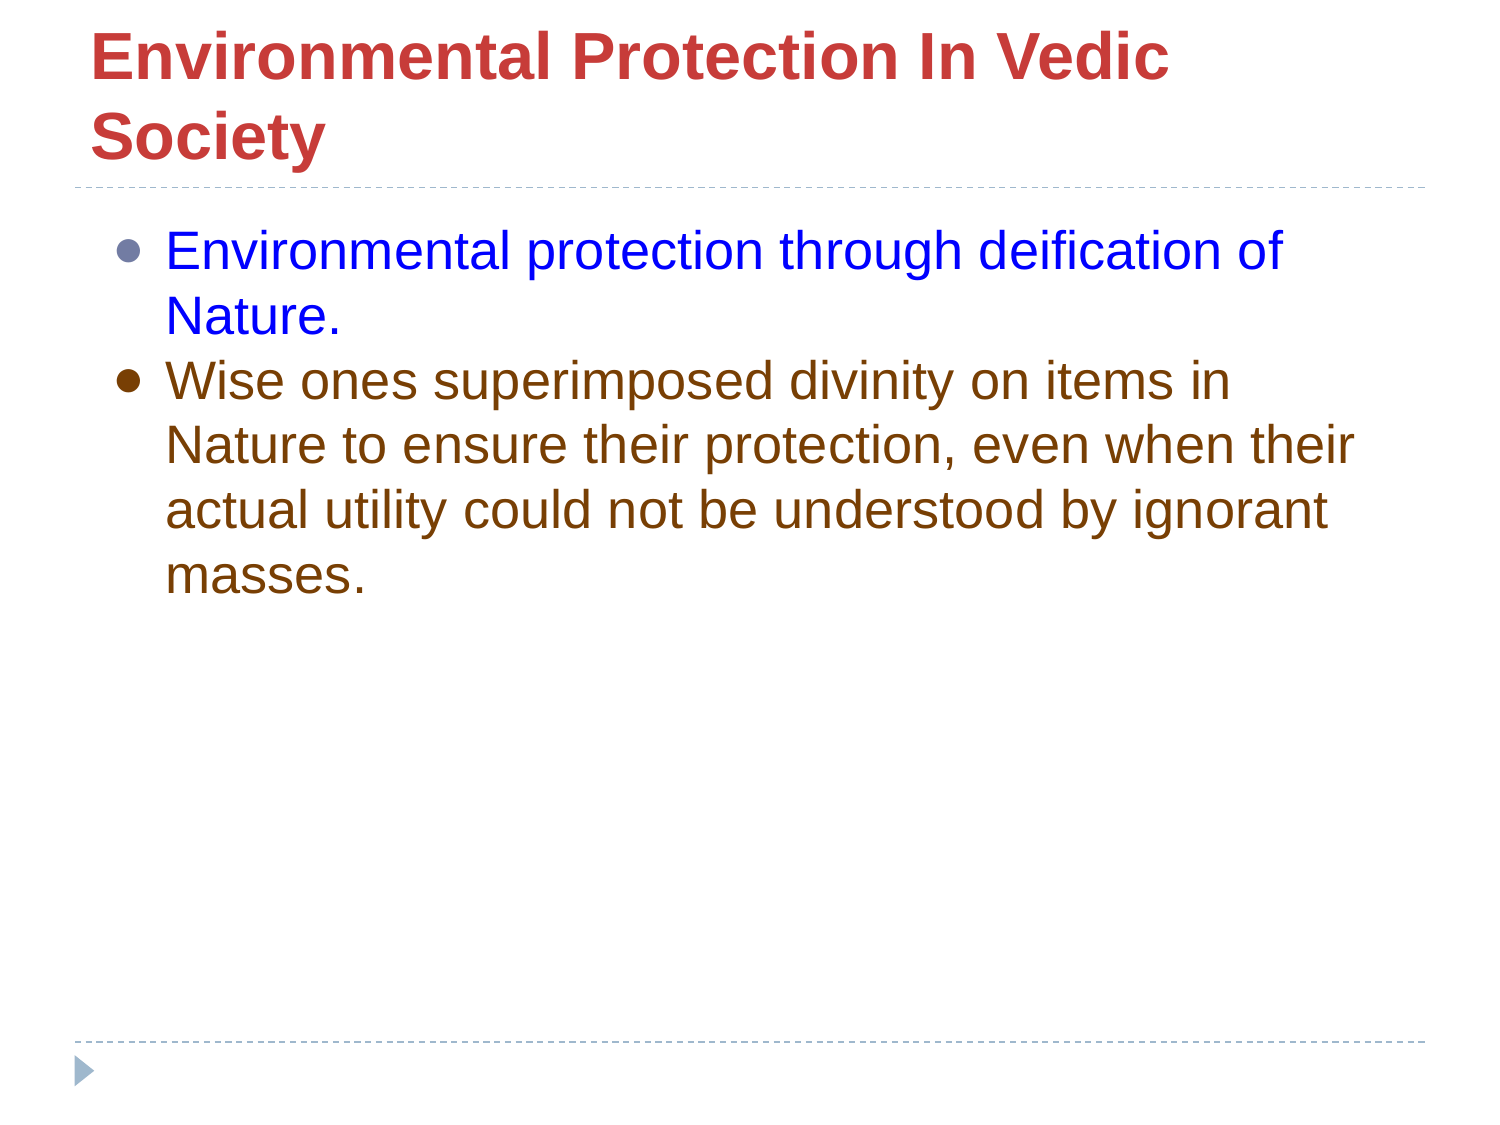

# Environmental Protection In Vedic Society
Environmental protection through deification of Nature.
Wise ones superimposed divinity on items in Nature to ensure their protection, even when their actual utility could not be understood by ignorant masses.